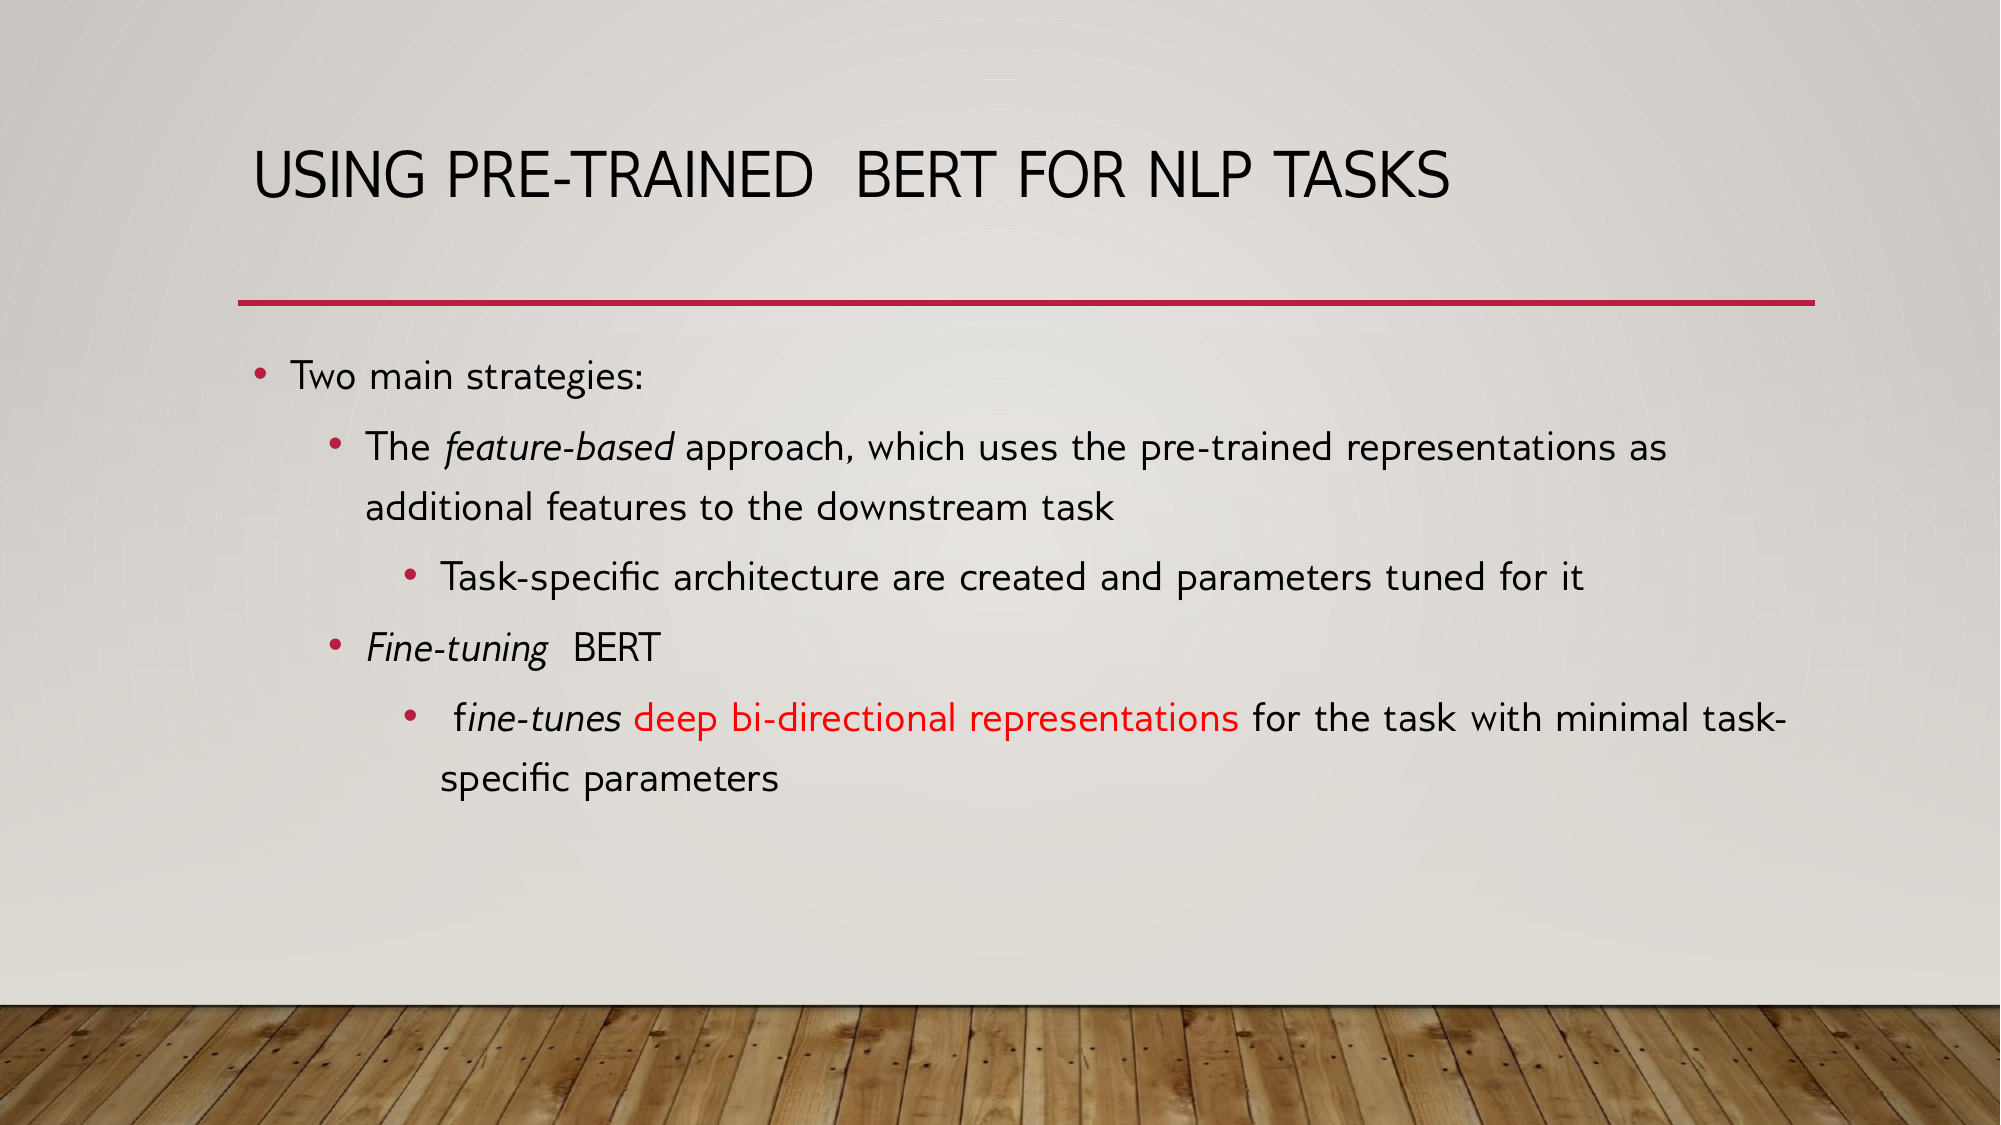

# USING PRE-TRAINED  BERT FOR NLP TASKS
Two main strategies:
The feature-based approach, which uses the pre-trained representations as additional features to the downstream task
Task-specific architecture are created and parameters tuned for it
Fine-tuning  BERT
 fine-tunes deep bi-directional representations for the task with minimal task-specific parameters